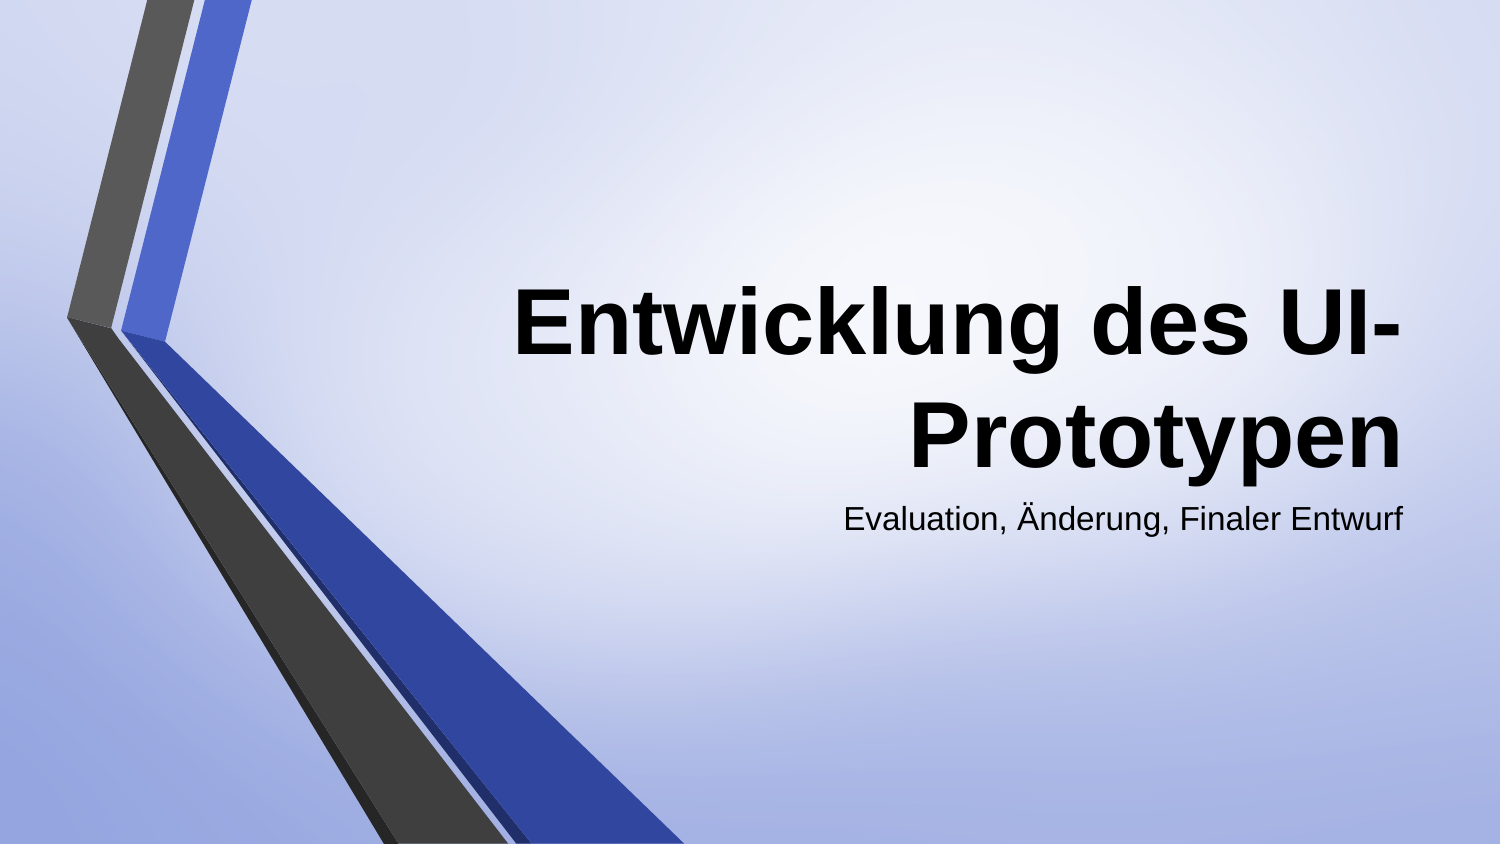

# Entwicklung des UI-Prototypen
Evaluation, Änderung, Finaler Entwurf